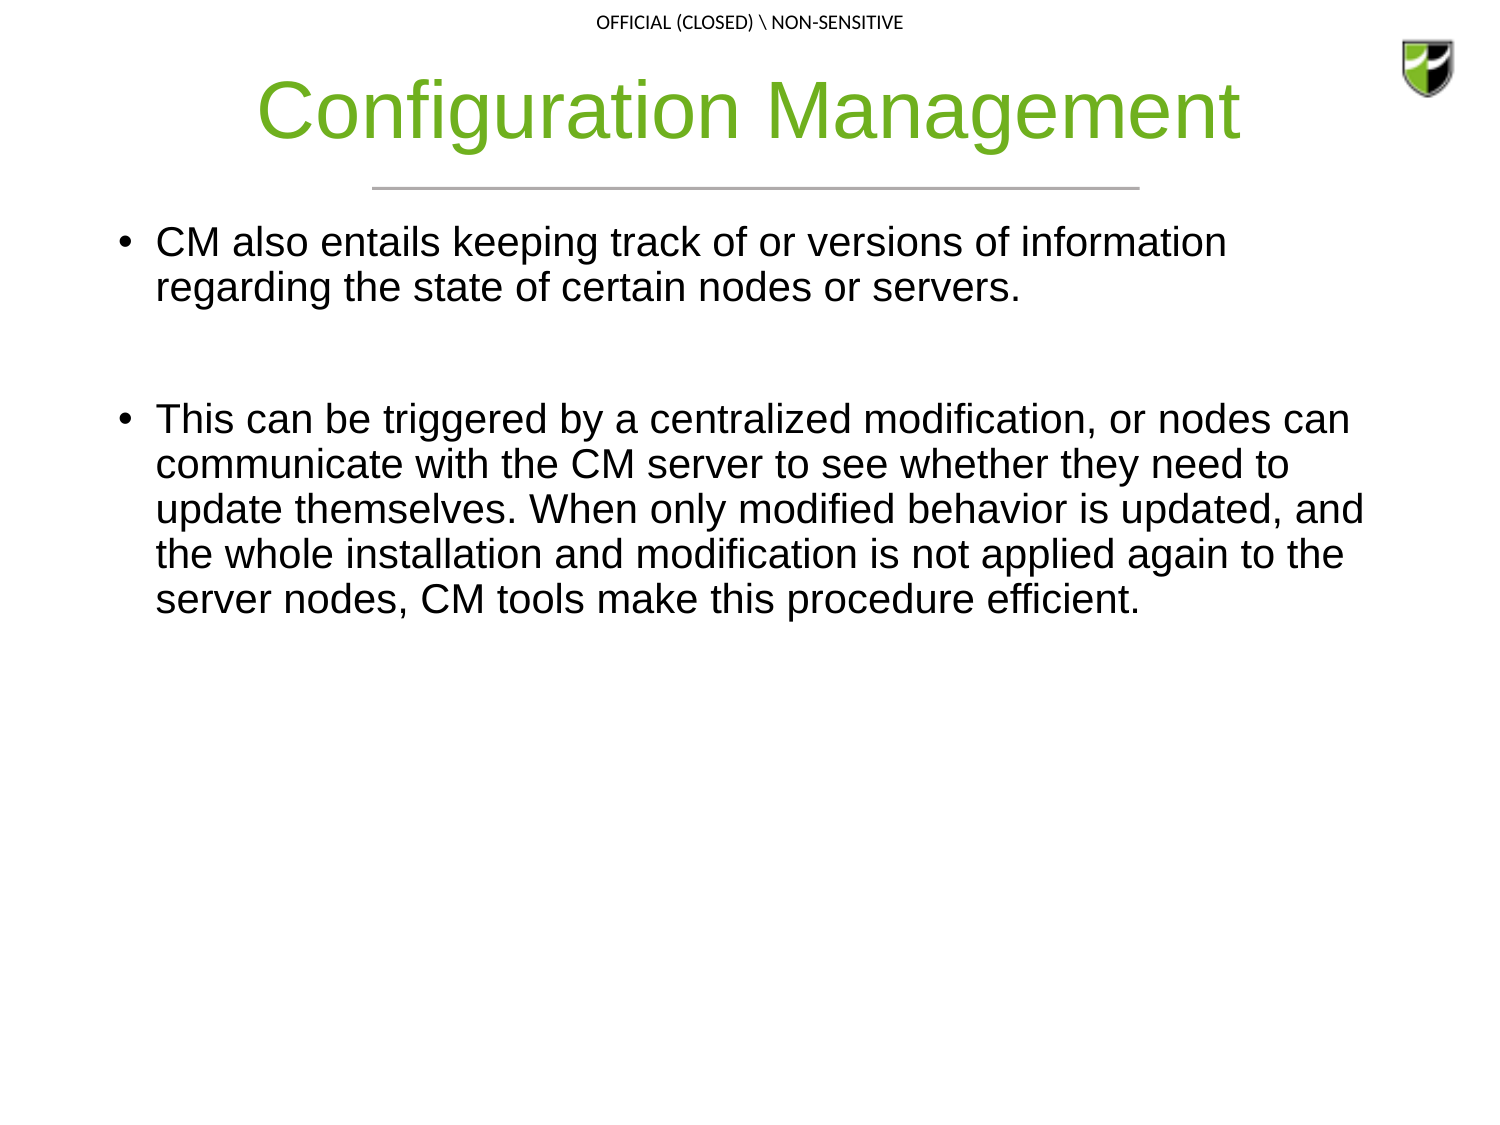

# Configuration Management
CM also entails keeping track of or versions of information regarding the state of certain nodes or servers.

This can be triggered by a centralized modification, or nodes can communicate with the CM server to see whether they need to update themselves. When only modified behavior is updated, and the whole installation and modification is not applied again to the server nodes, CM tools make this procedure efficient.